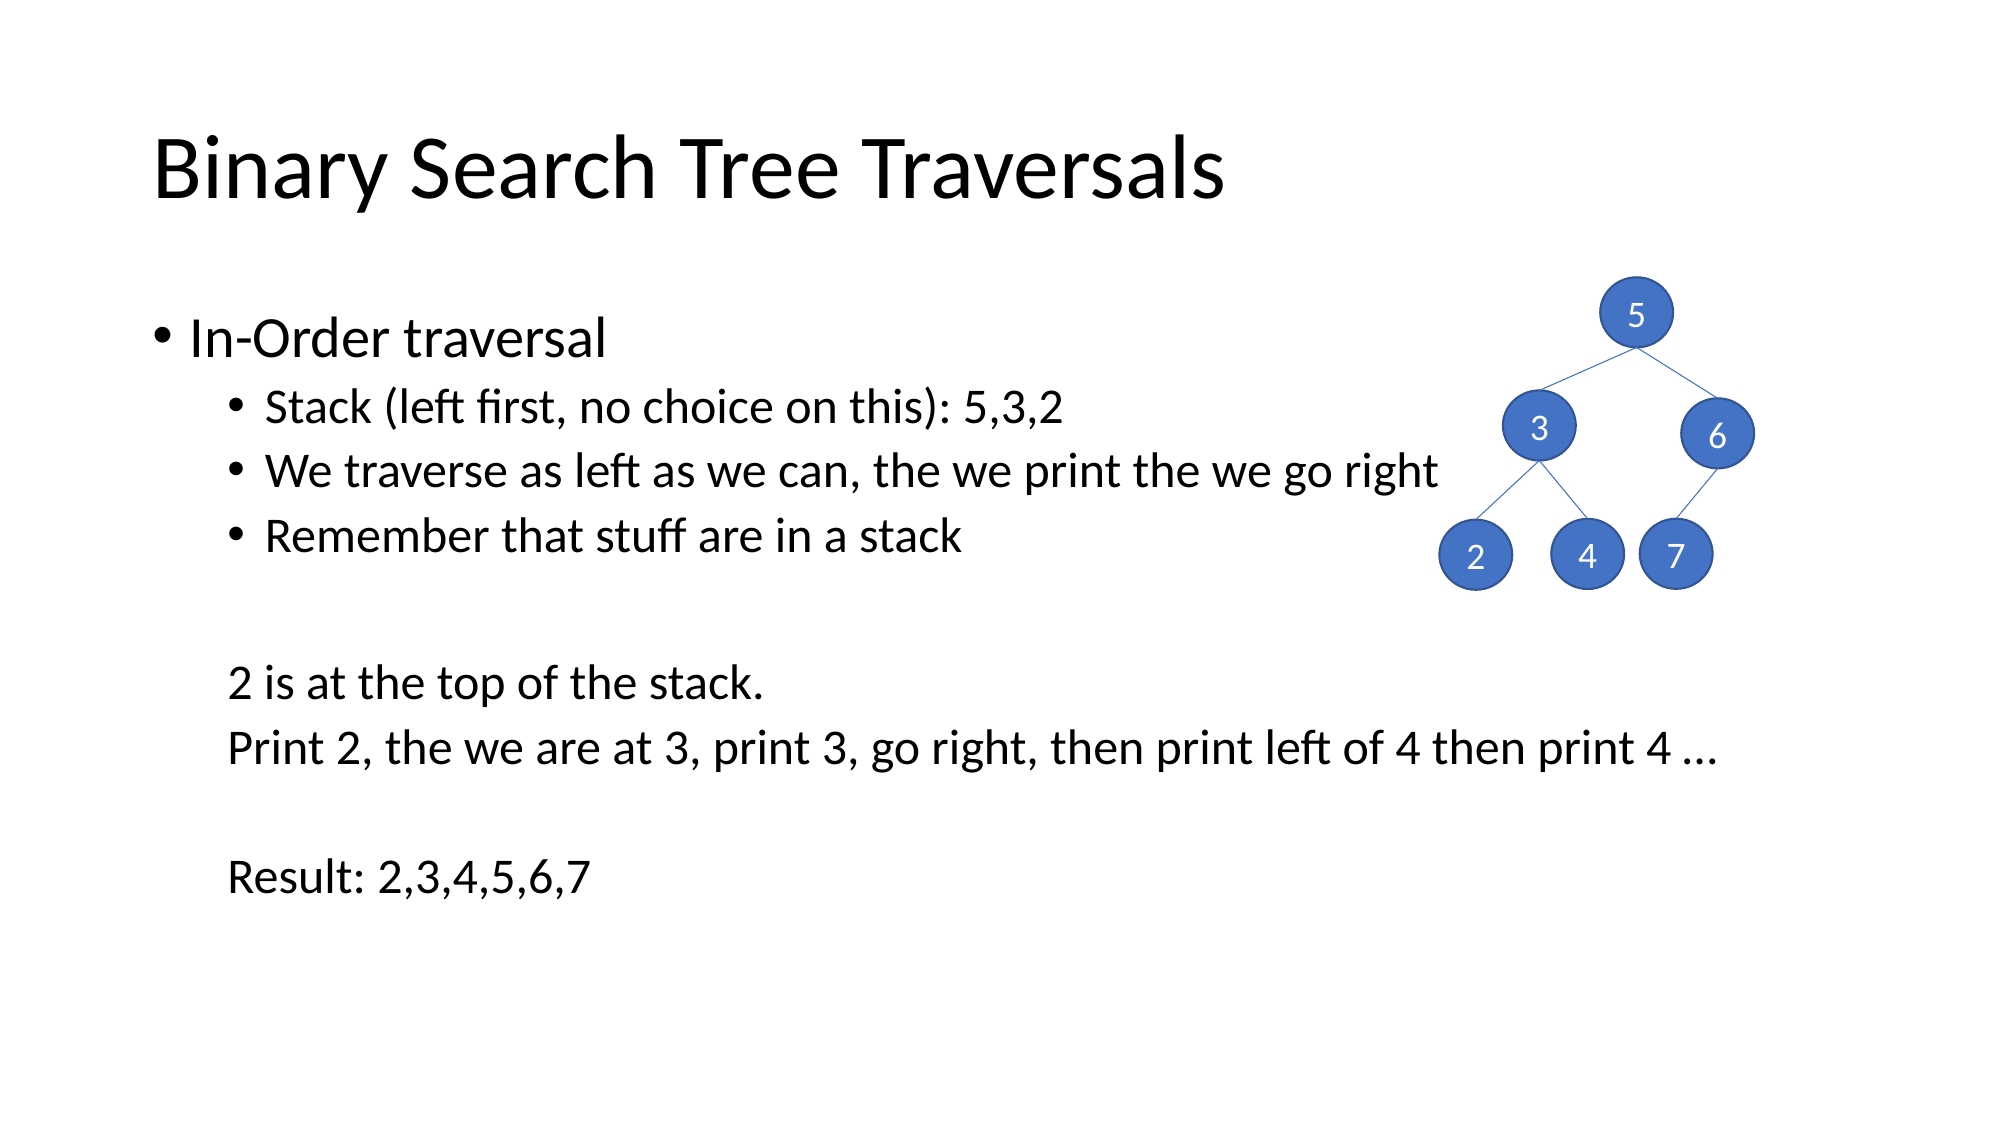

# Binary Search Tree Traversals
5
In-Order traversal
Stack (left first, no choice on this): 5,3,2
We traverse as left as we can, the we print the we go right
Remember that stuff are in a stack

2 is at the top of the stack.
Print 2, the we are at 3, print 3, go right, then print left of 4 then print 4 …

Result: 2,3,4,5,6,7
3
6
7
4
2